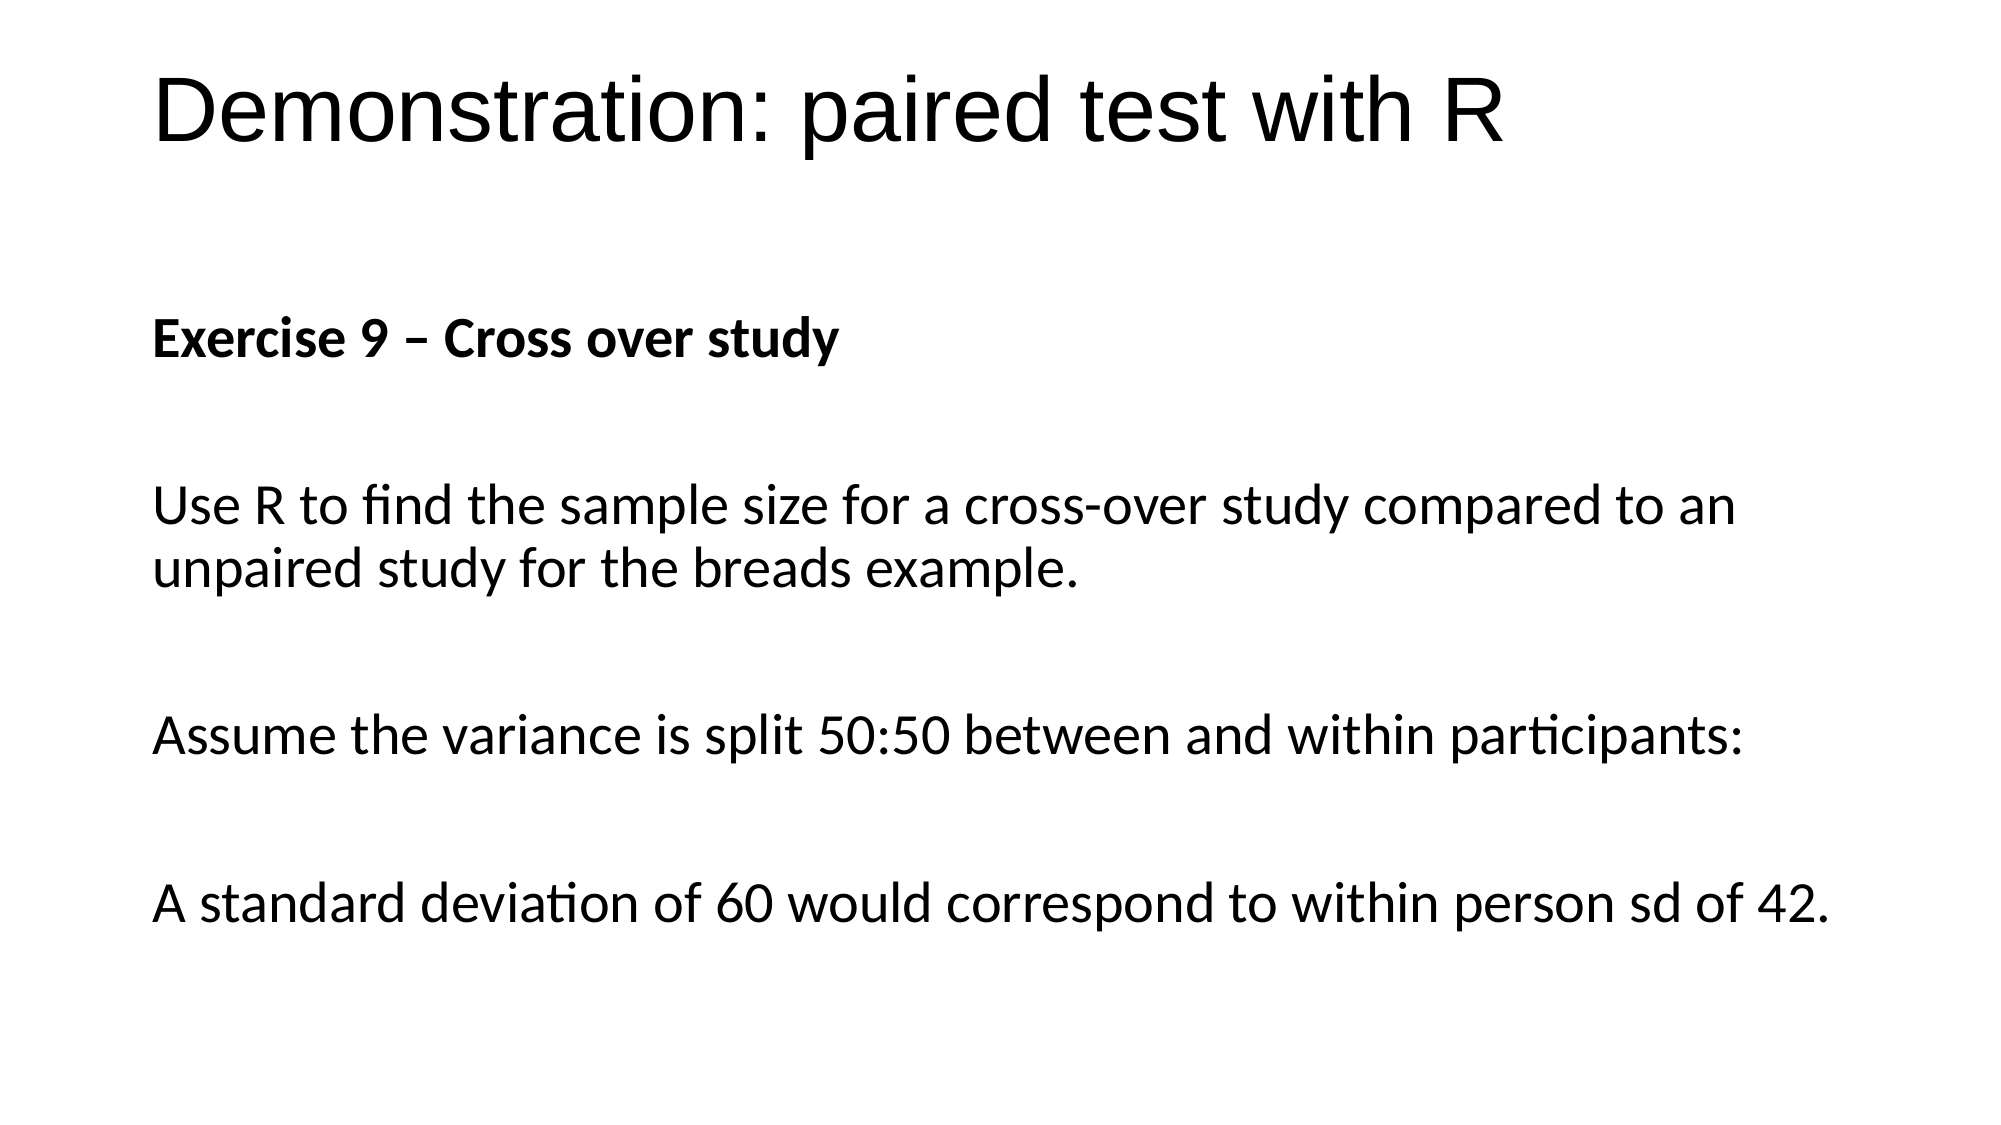

# Demonstration: paired test with R
Exercise 9 – Cross over study

Use R to find the sample size for a cross-over study compared to an unpaired study for the breads example.

Assume the variance is split 50:50 between and within participants:

A standard deviation of 60 would correspond to within person sd of 42.